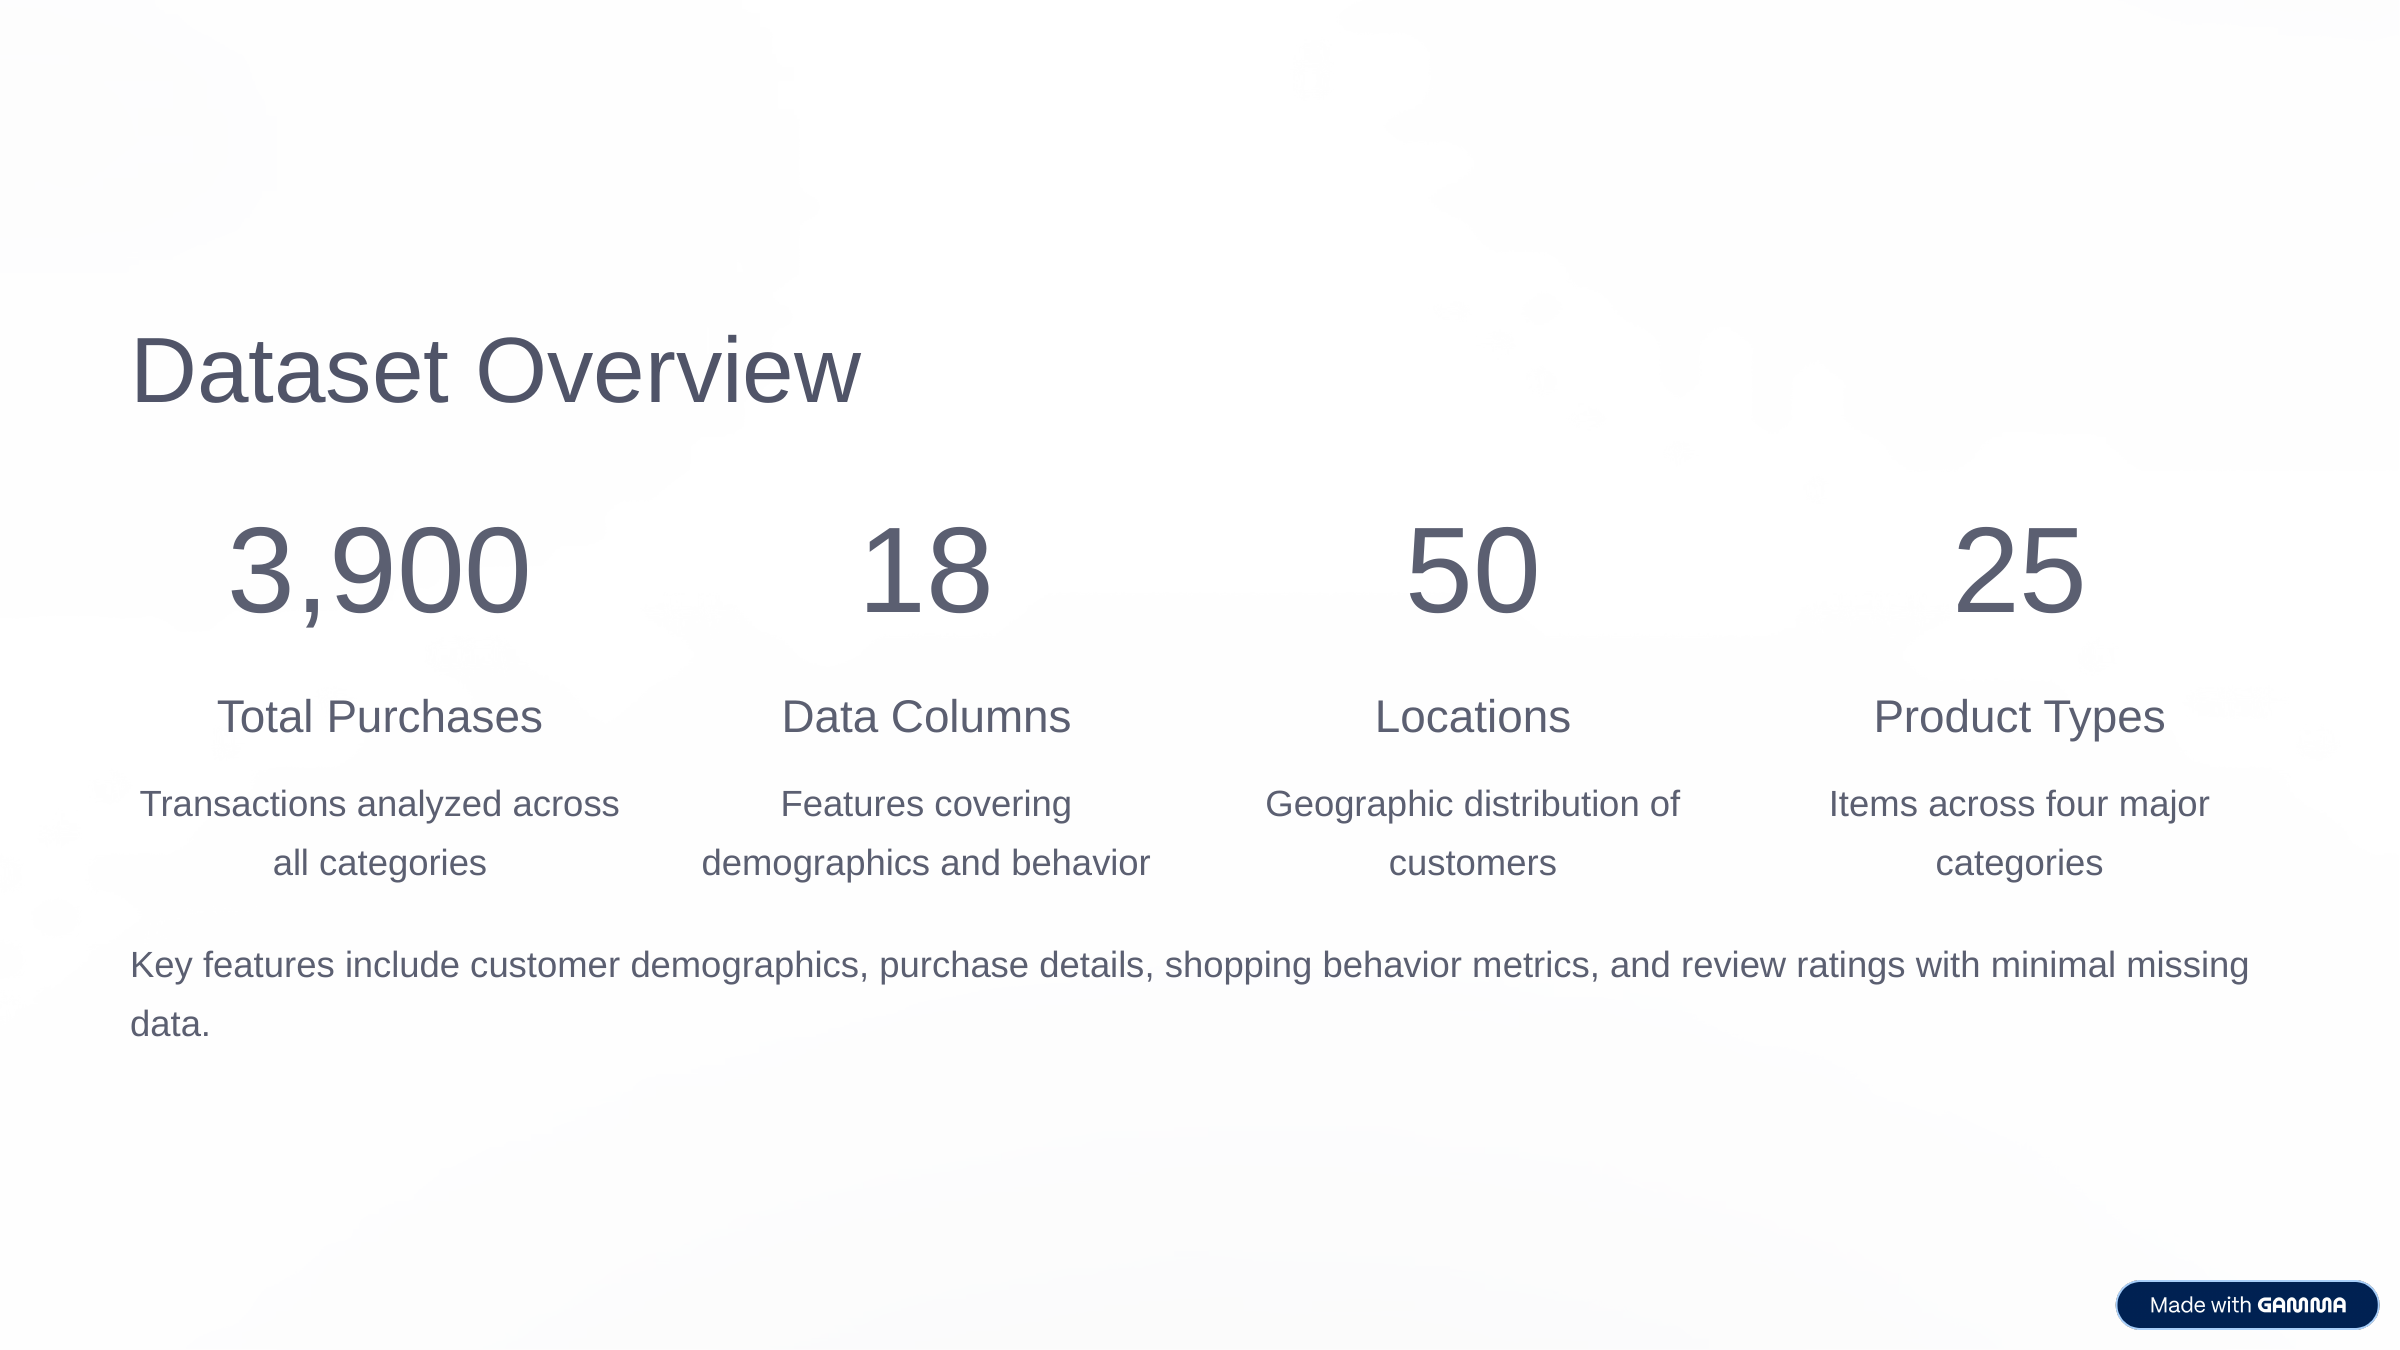

Dataset Overview
3,900
18
50
25
Total Purchases
Data Columns
Locations
Product Types
Transactions analyzed across all categories
Features covering demographics and behavior
Geographic distribution of customers
Items across four major categories
Key features include customer demographics, purchase details, shopping behavior metrics, and review ratings with minimal missing data.